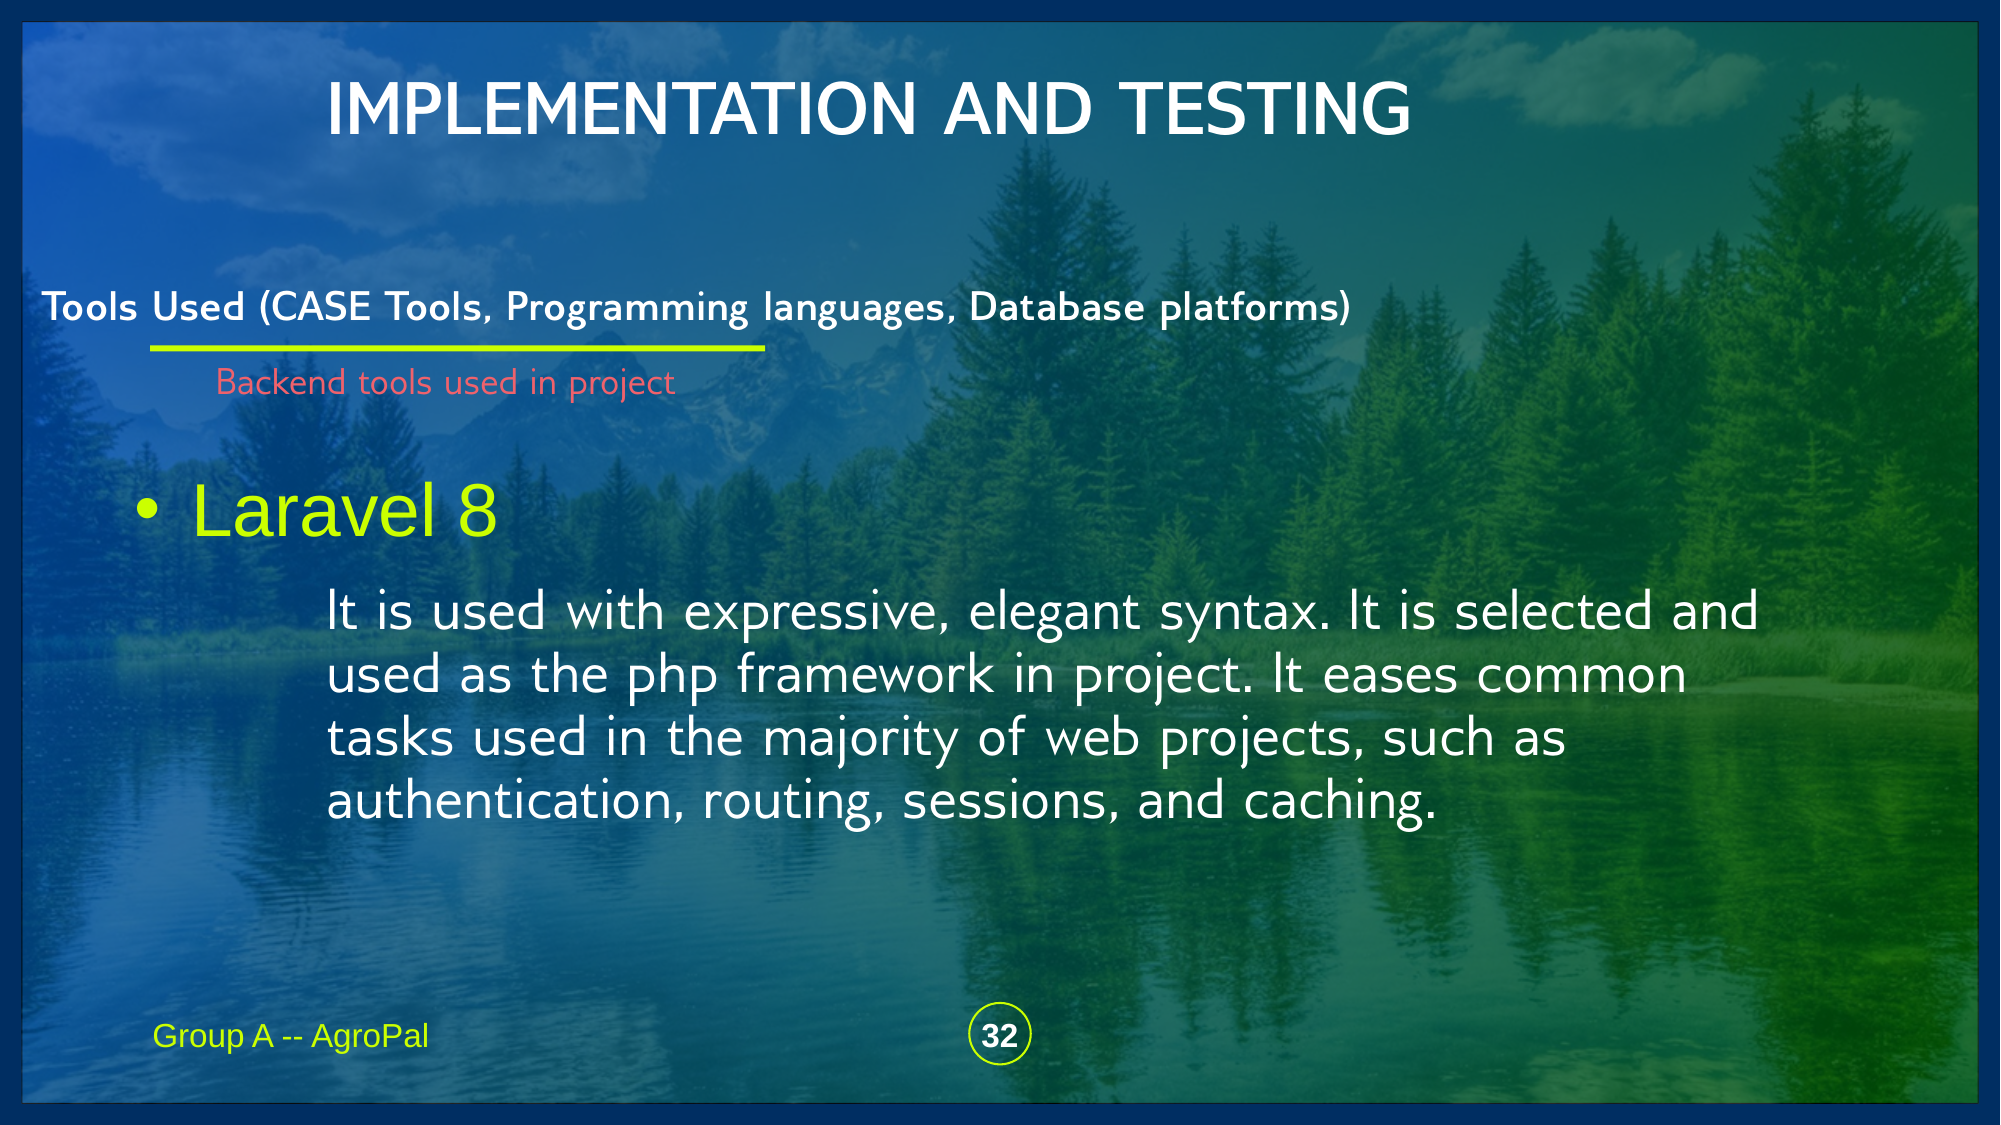

implementation and testinG
# Tools Used (CASE Tools, Programming languages, Database platforms)
Backend tools used in project

Laravel 8
It is used with expressive, elegant syntax. It is selected and used as the php framework in project. It eases common tasks used in the majority of web projects, such as authentication, routing, sessions, and caching.
Group A -- AgroPal
32